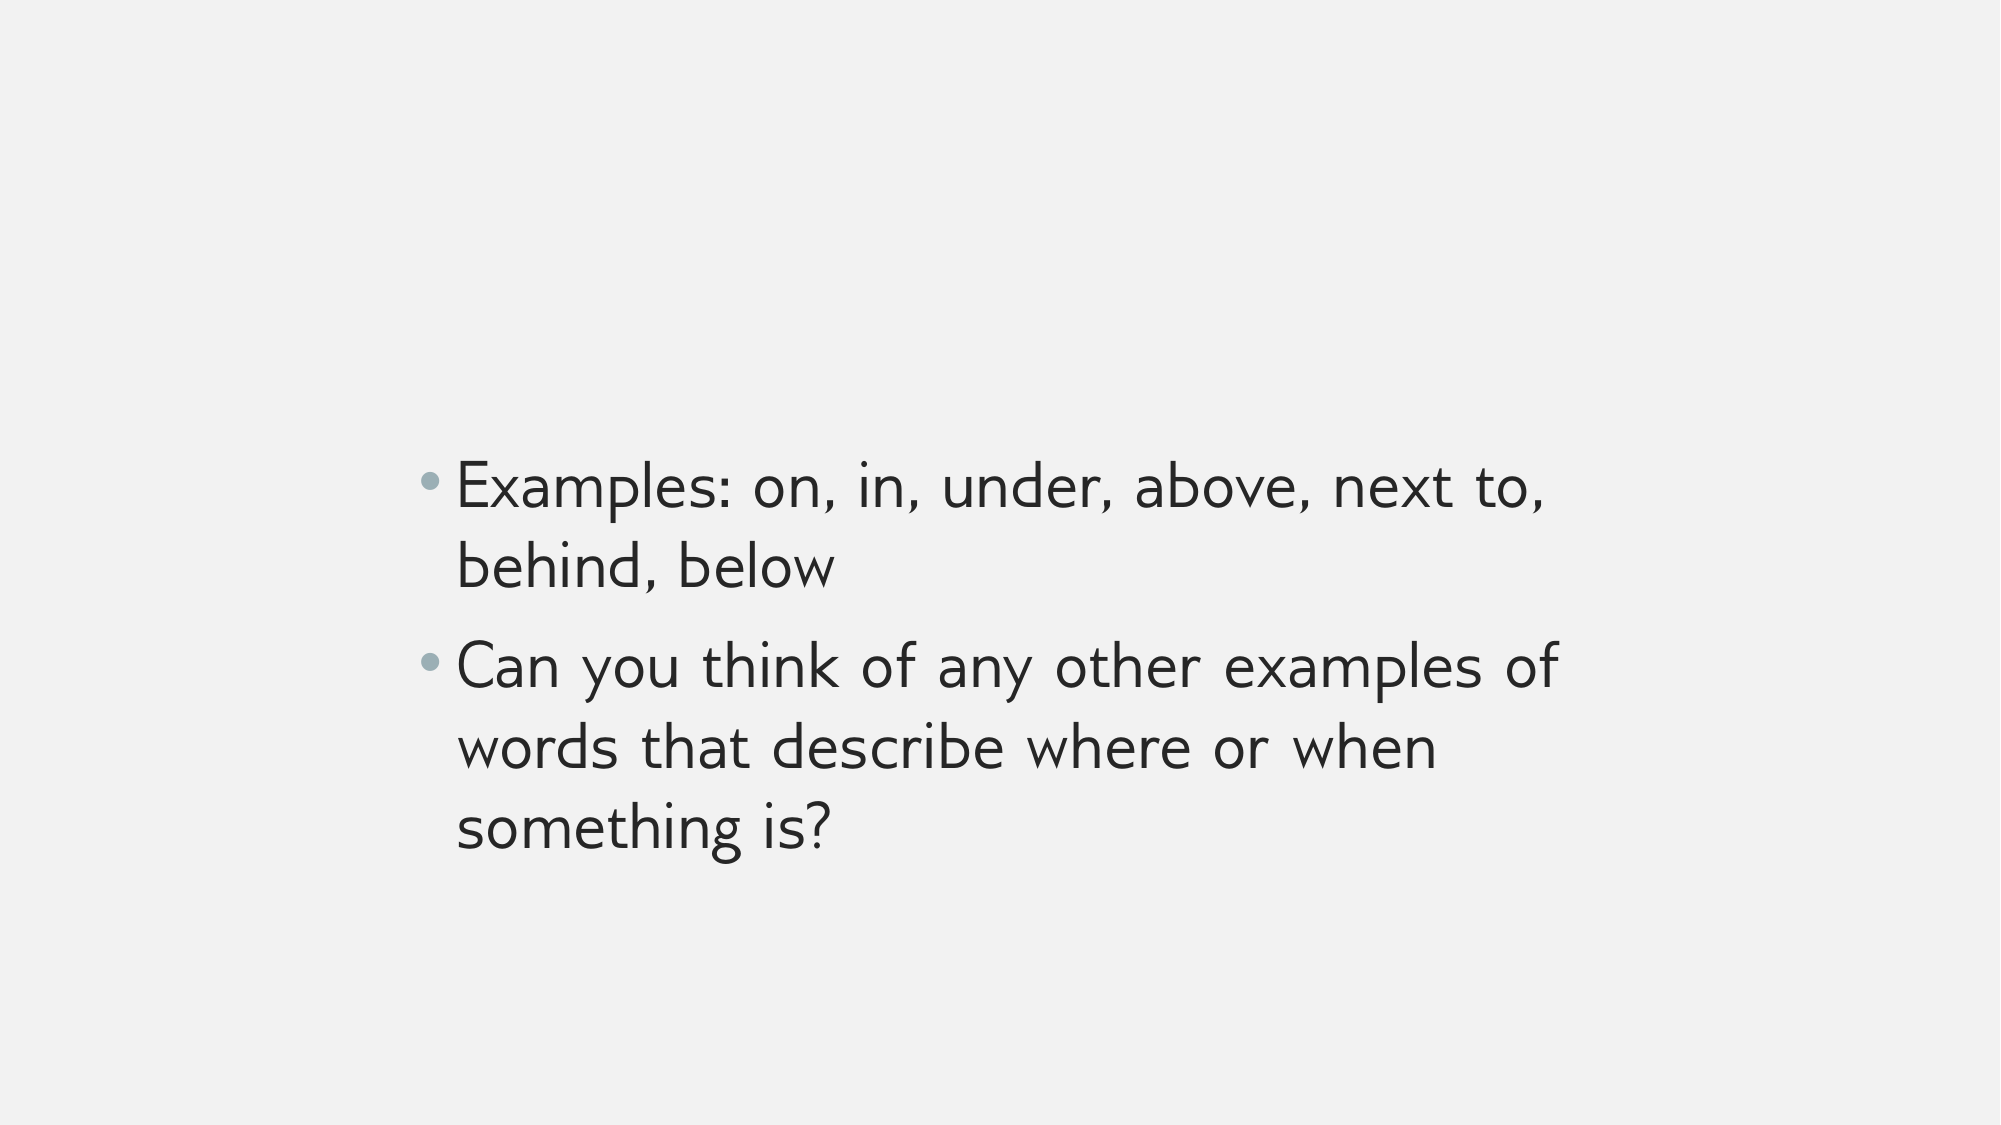

Examples: on, in, under, above, next to, behind, below
Can you think of any other examples of words that describe where or when something is?